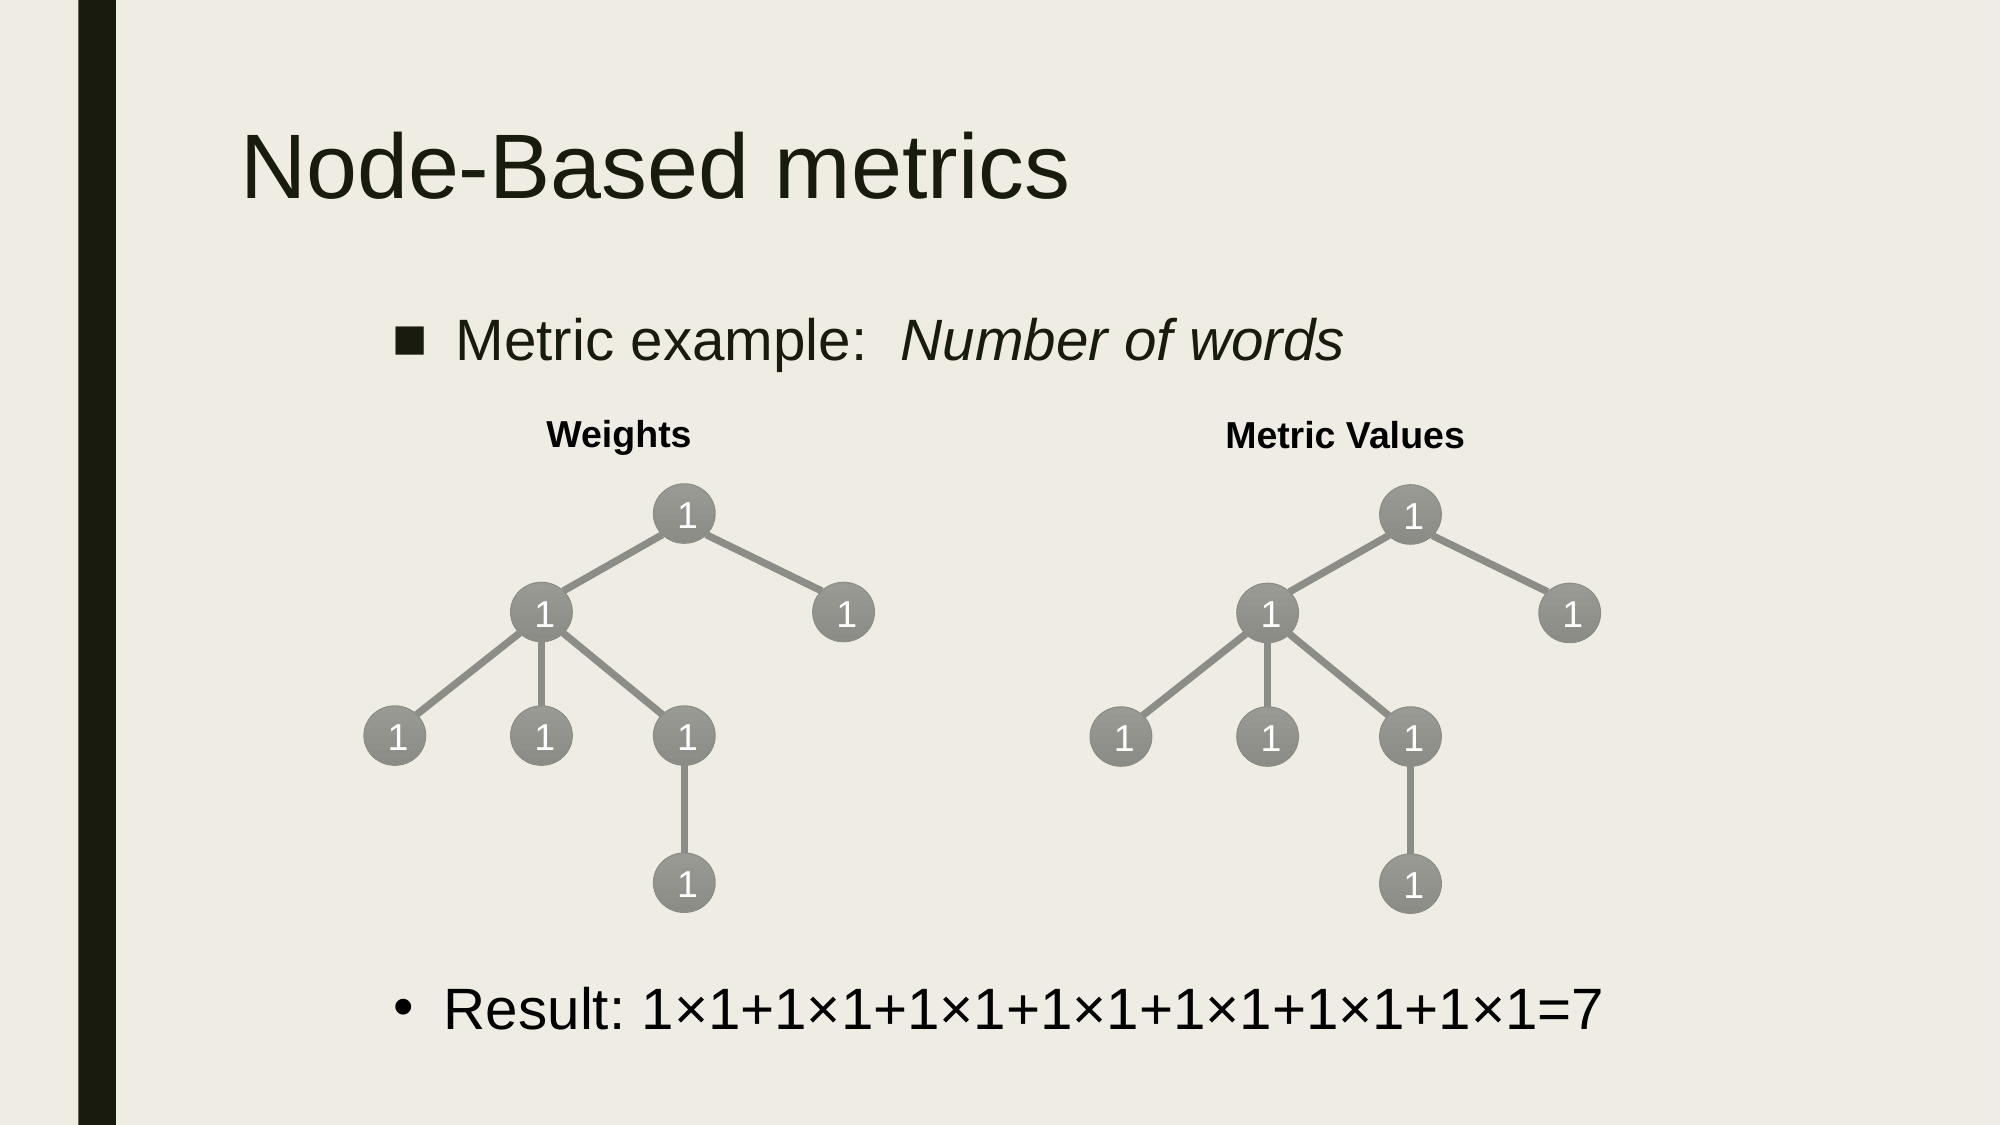

# Node-Based metrics
Metric example:  Number of words
Weights
Metric Values
1
1
1
1
1
1
1
1
1
1
1
1
1
1
Result: 1×1+1×1+1×1+1×1+1×1+1×1+1×1=7